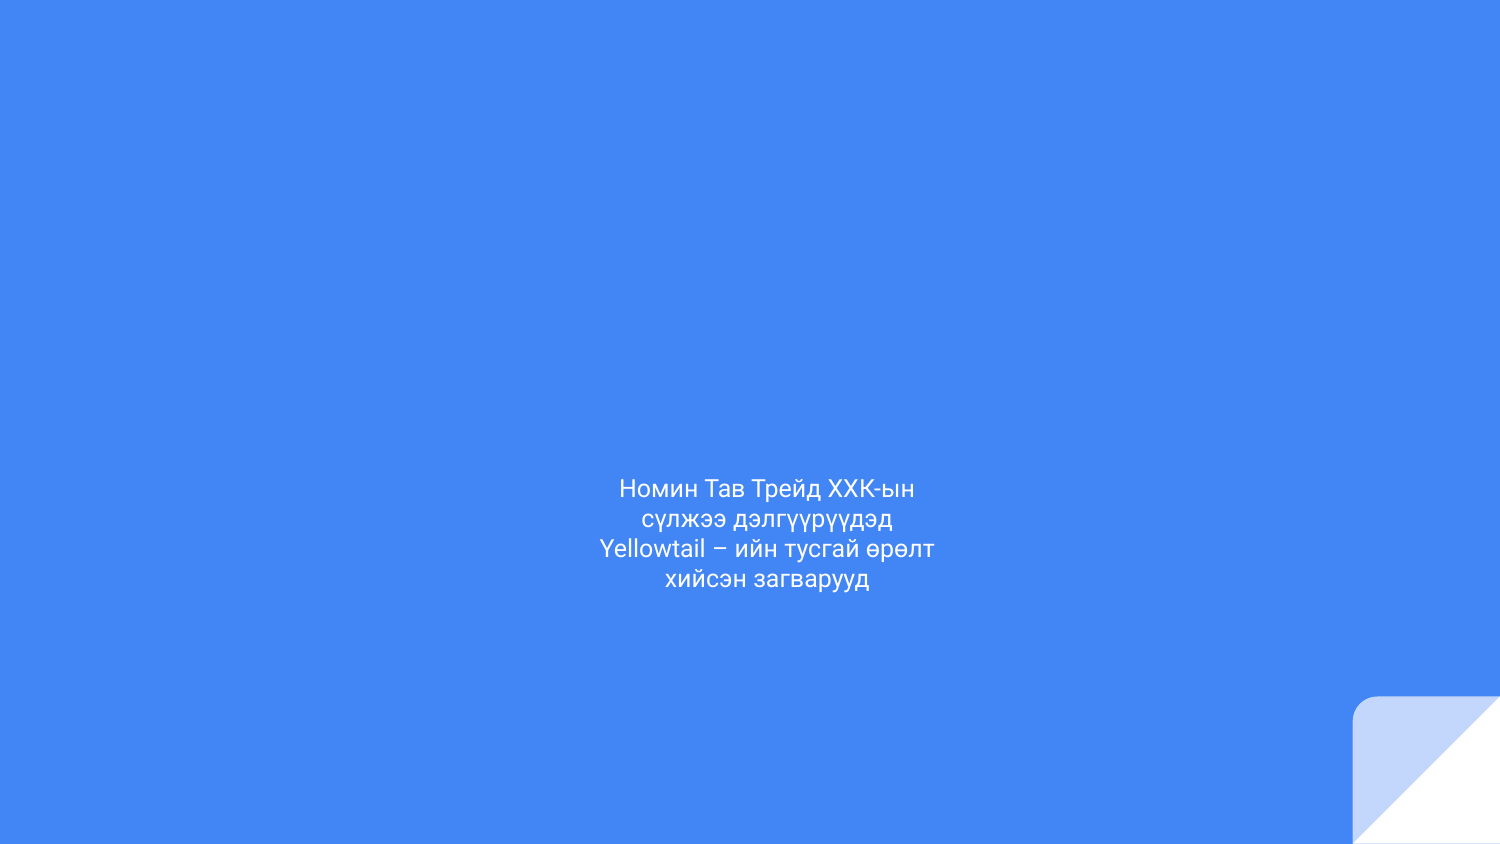

# Номин Тав Трейд ХХК-ын
сүлжээ дэлгүүрүүдэд
Yellowtail – ийн тусгай өрөлт
хийсэн загварууд